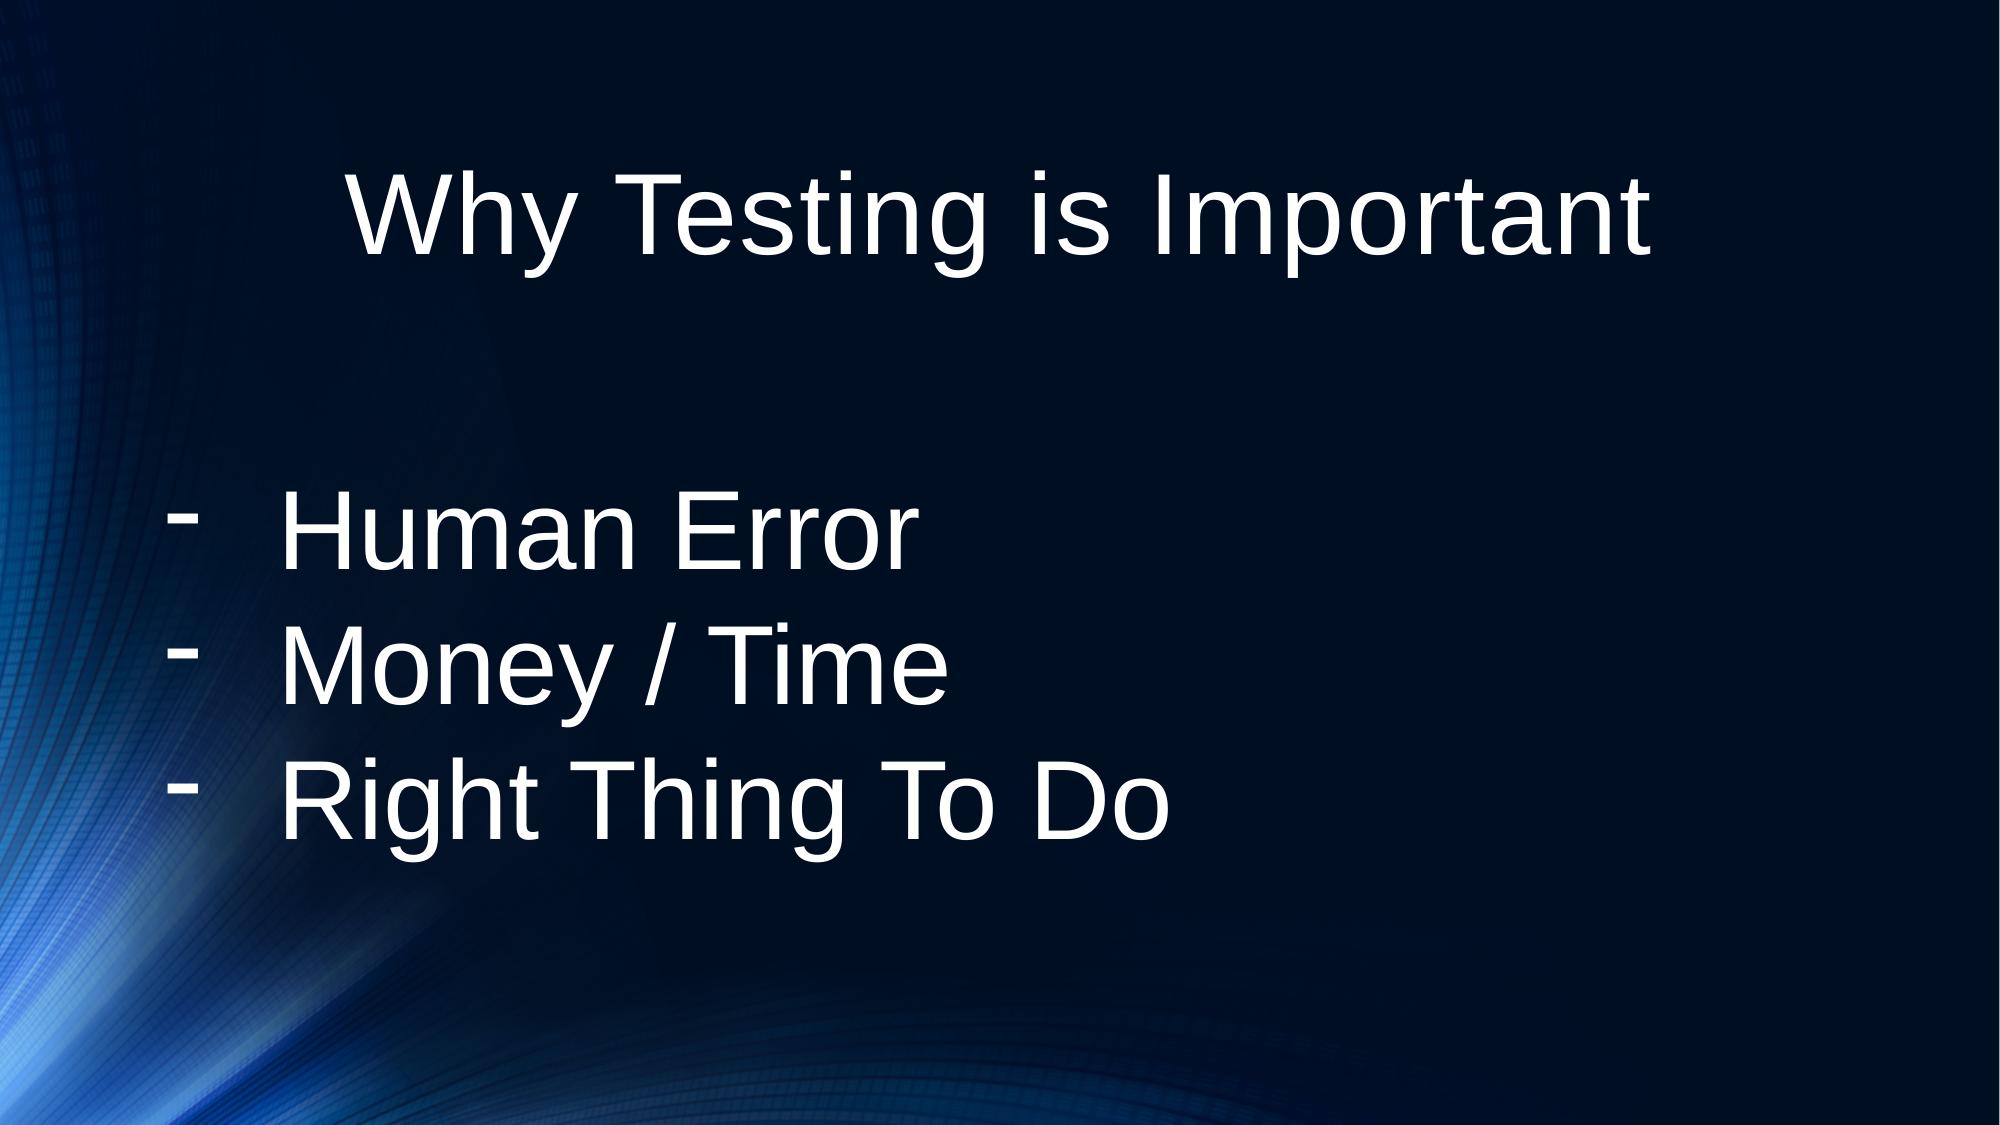

# Why Testing is Important
Human Error
Money / Time
Right Thing To Do